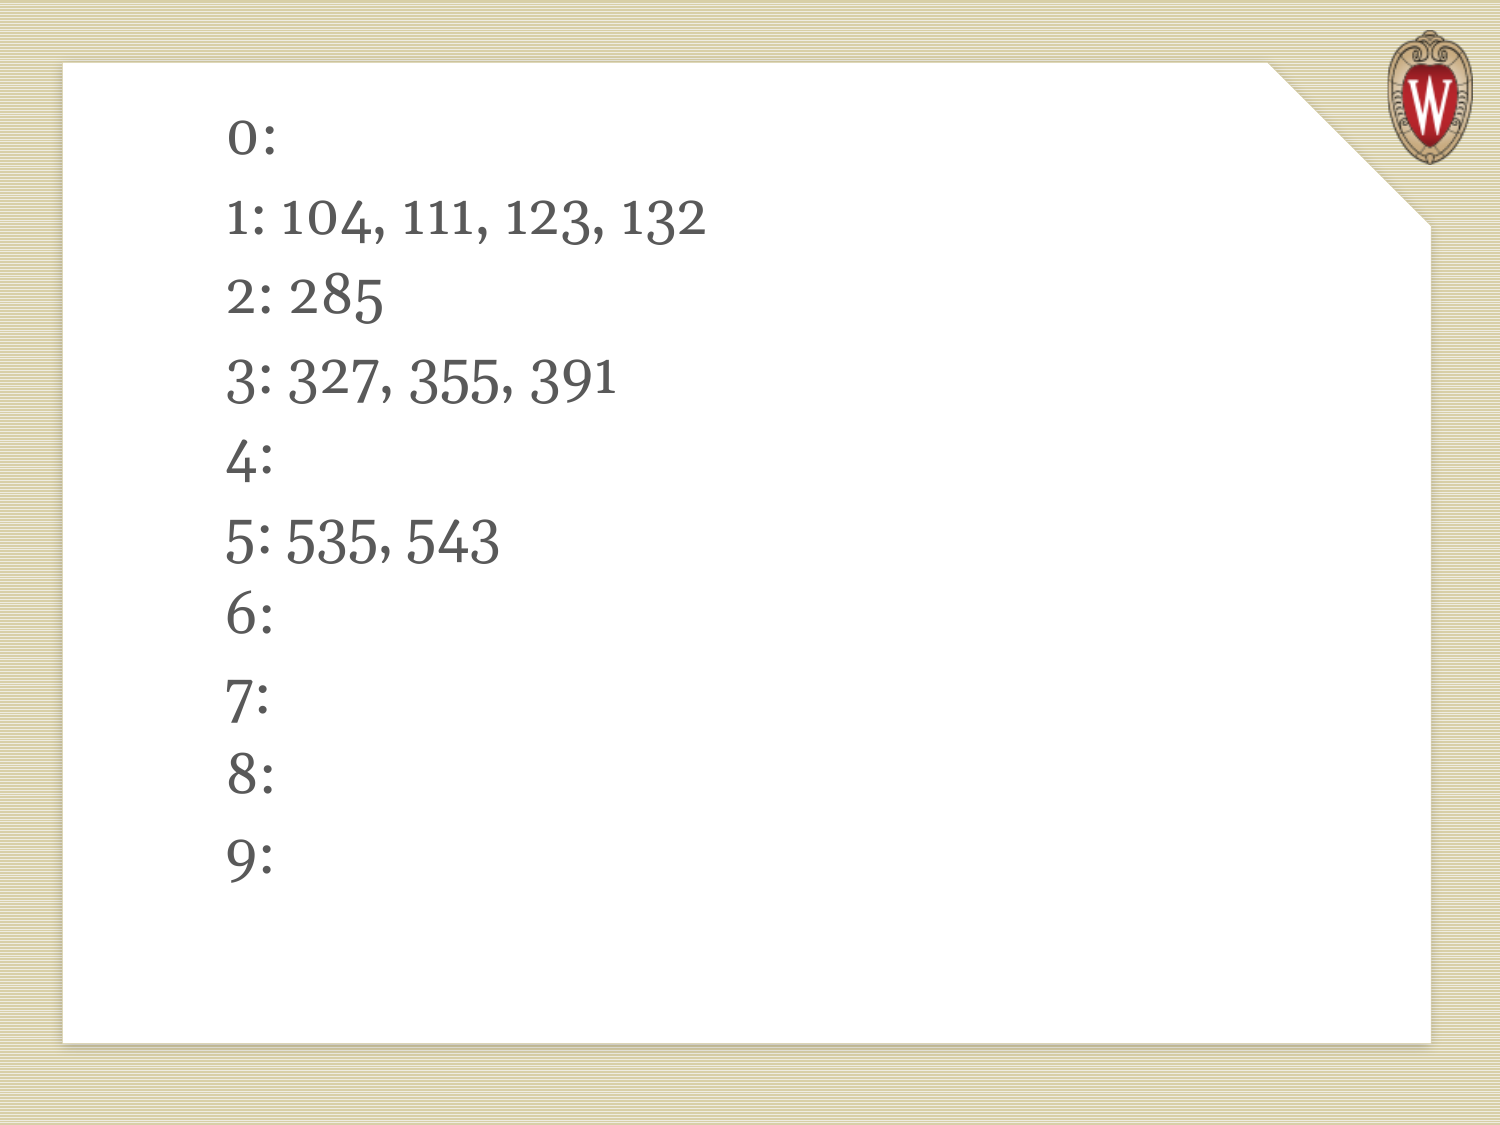

0:
1: 104, 111, 123, 132
2: 285
3: 327, 355, 391
4:
5: 535, 543
6:
7:
8:
9: